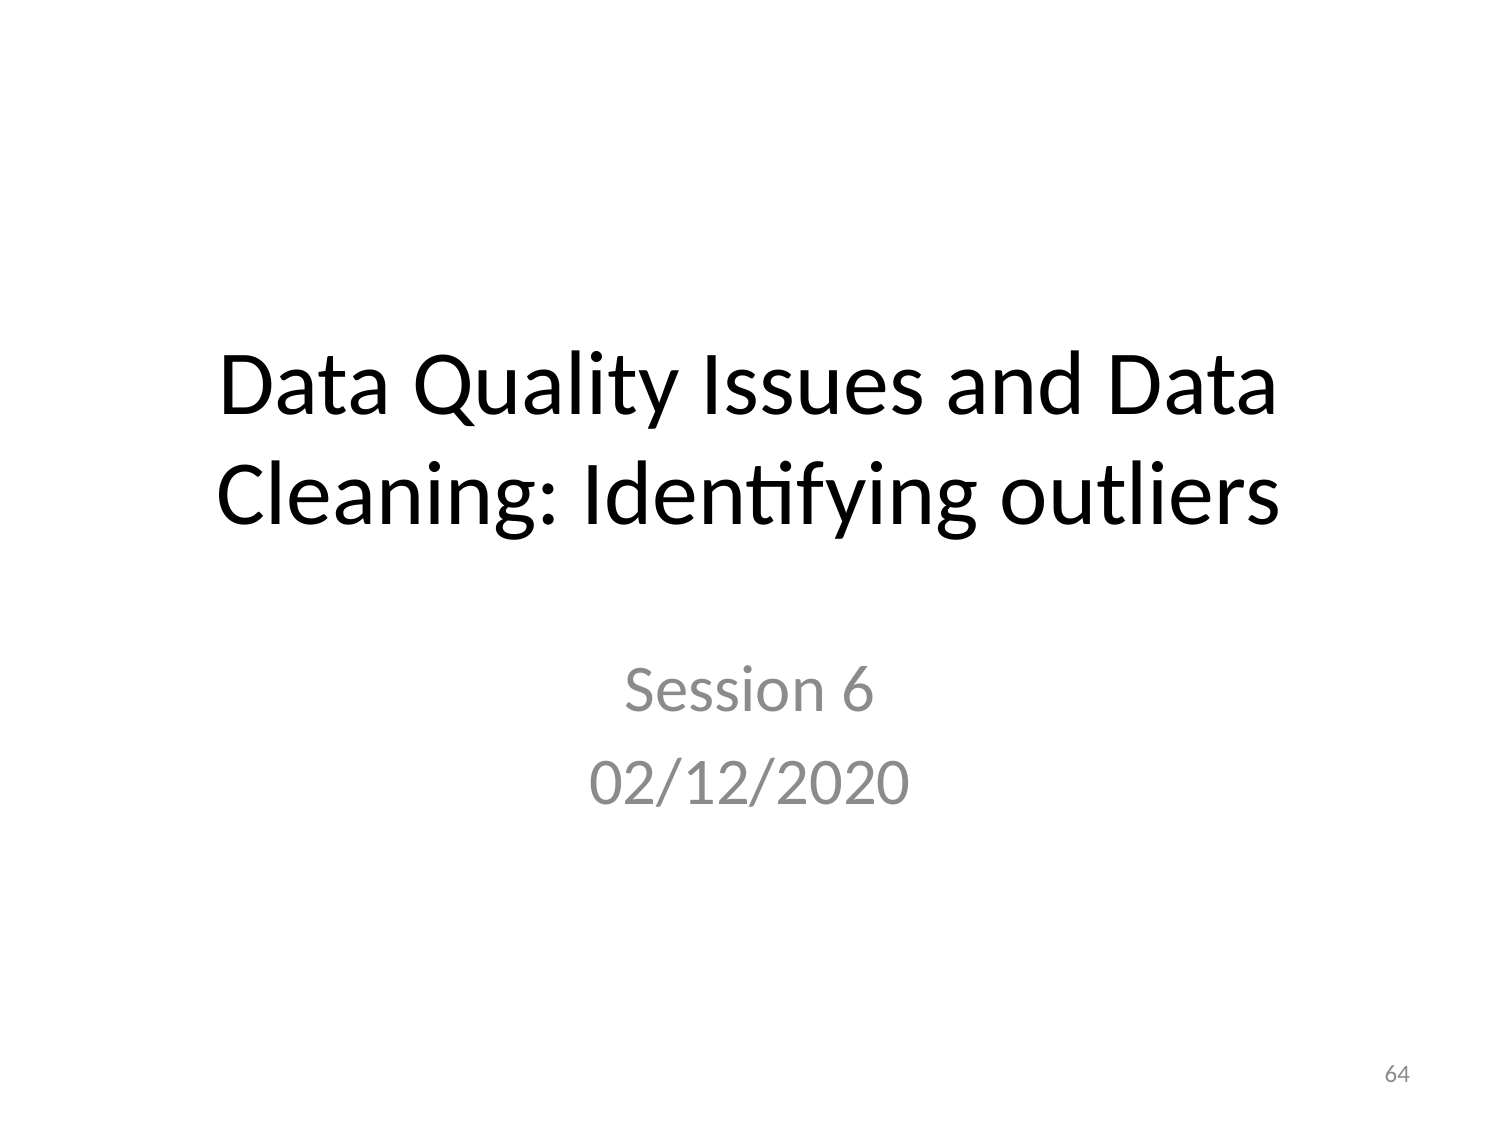

# Data Quality Issues and Data Cleaning: Identifying outliers
Session 6
02/12/2020
64